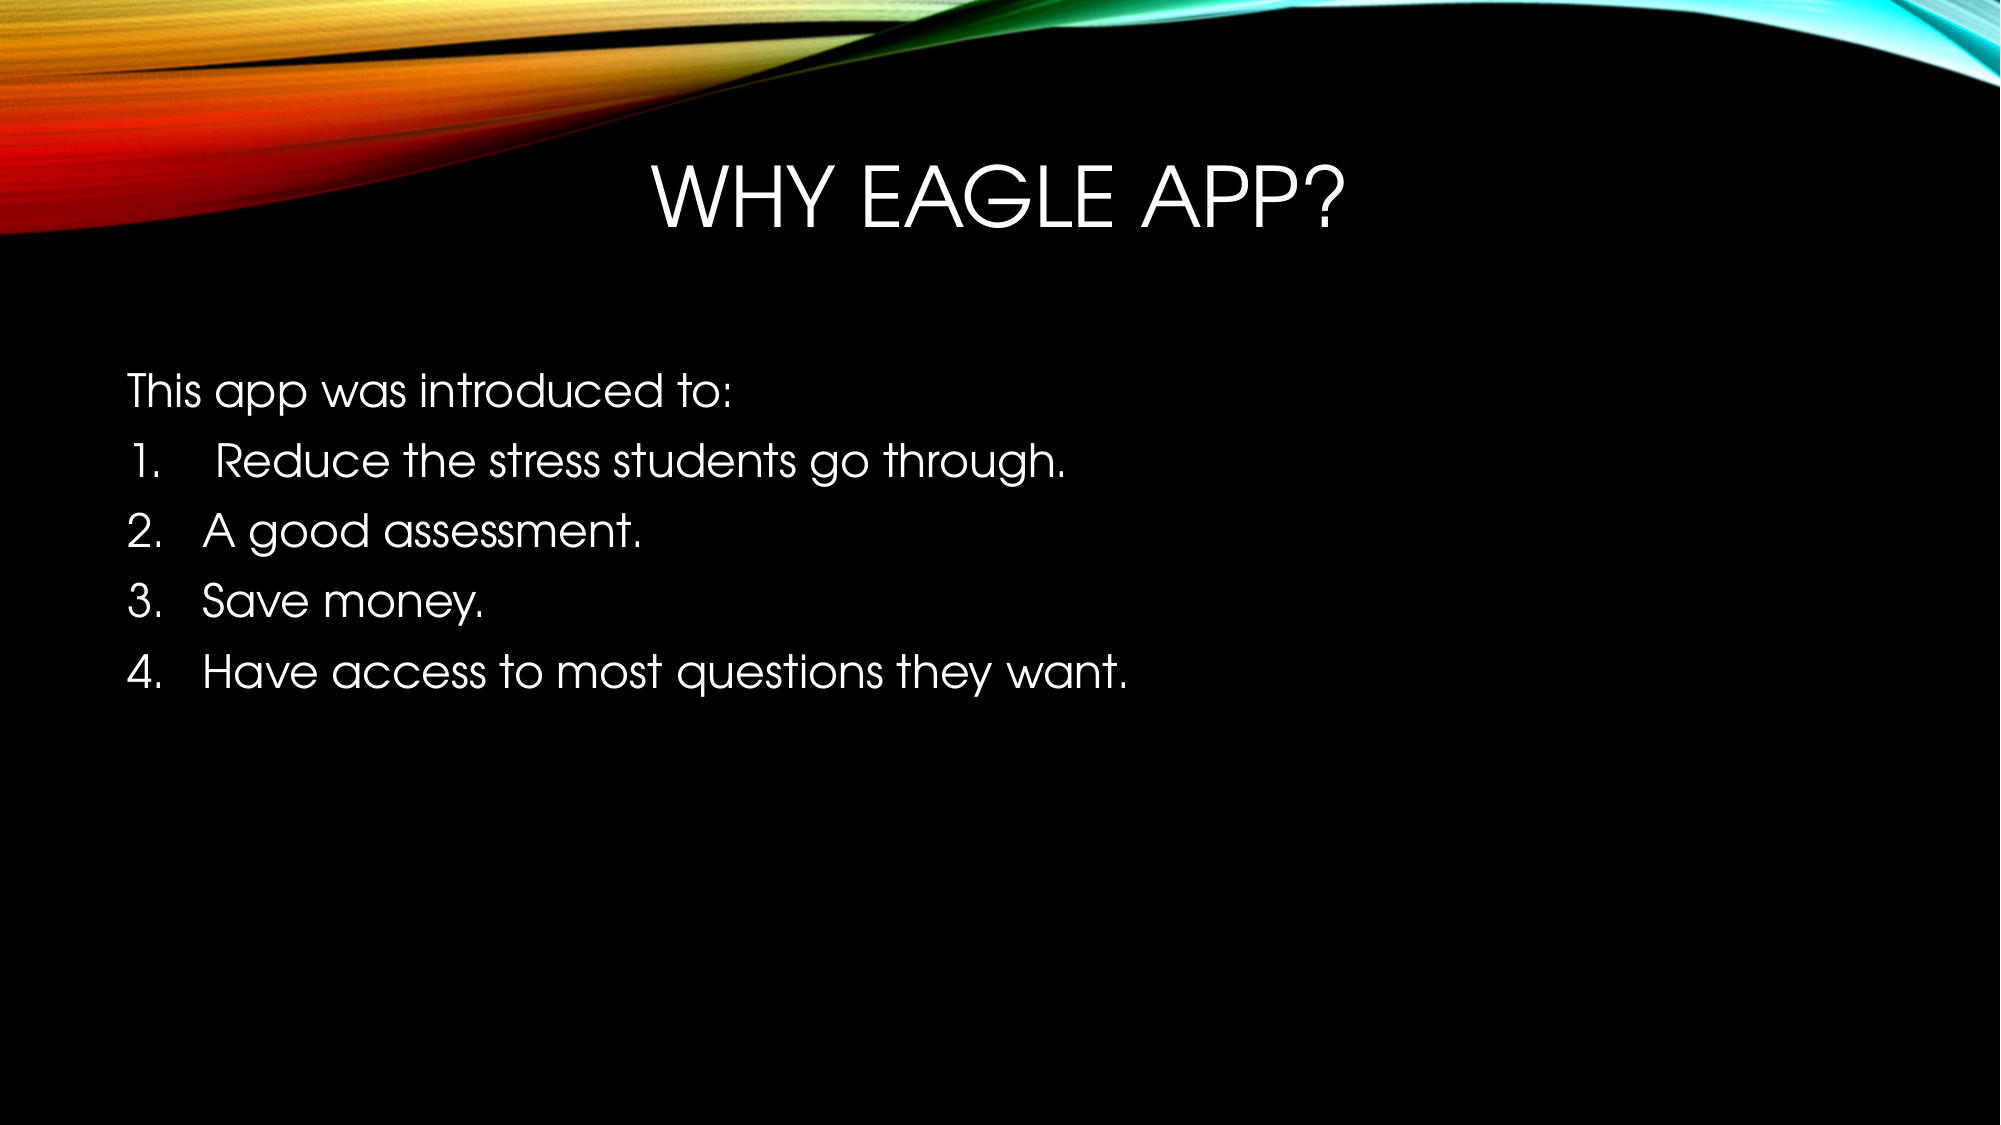

# Why eagle app?
This app was introduced to:
 Reduce the stress students go through.
A good assessment.
Save money.
Have access to most questions they want.